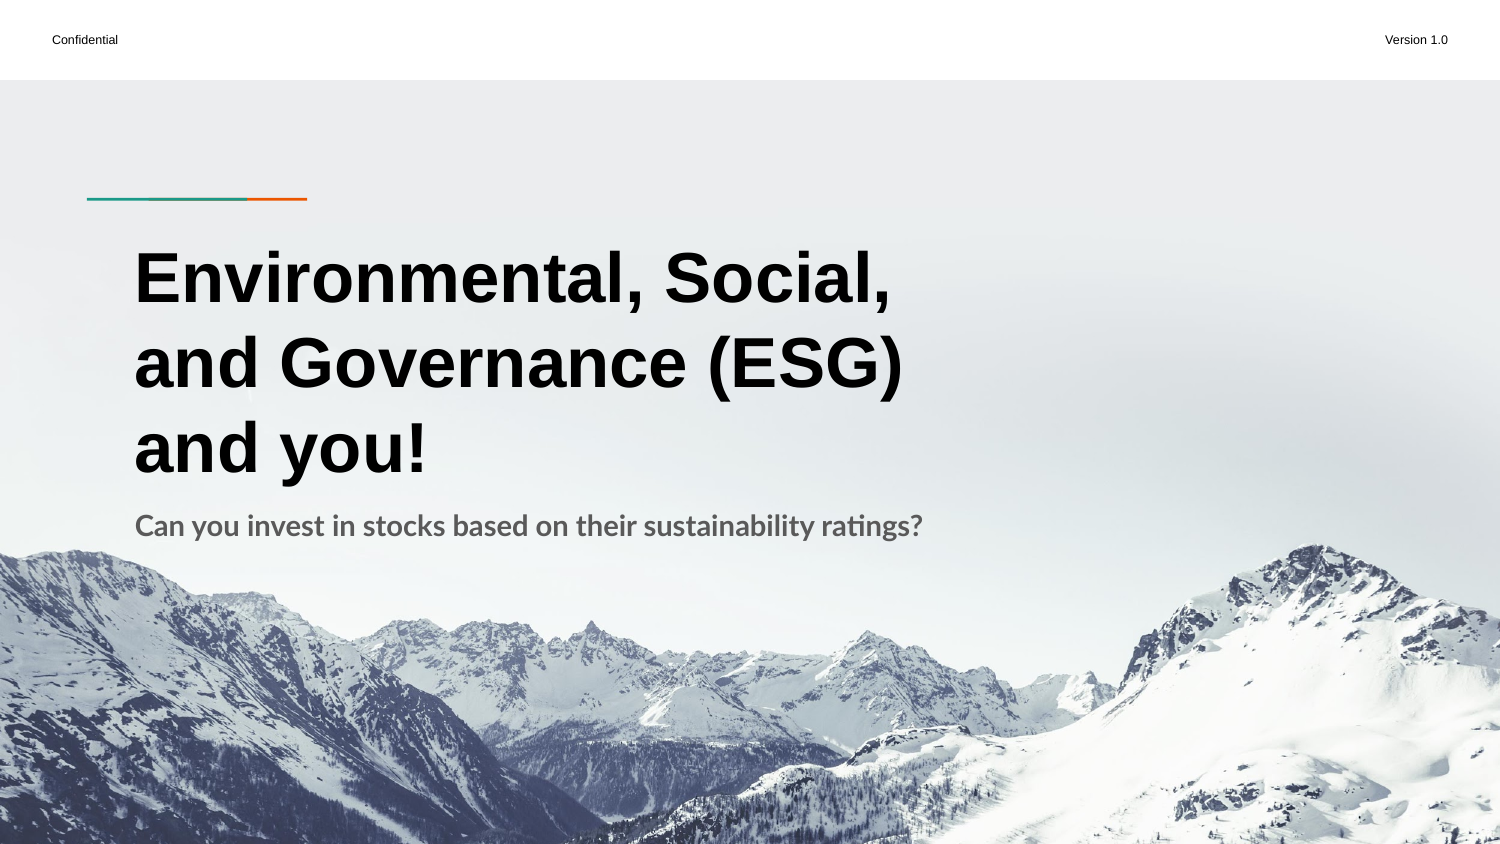

# Environmental, Social, and Governance (ESG) and you!
Can you invest in stocks based on their sustainability ratings?